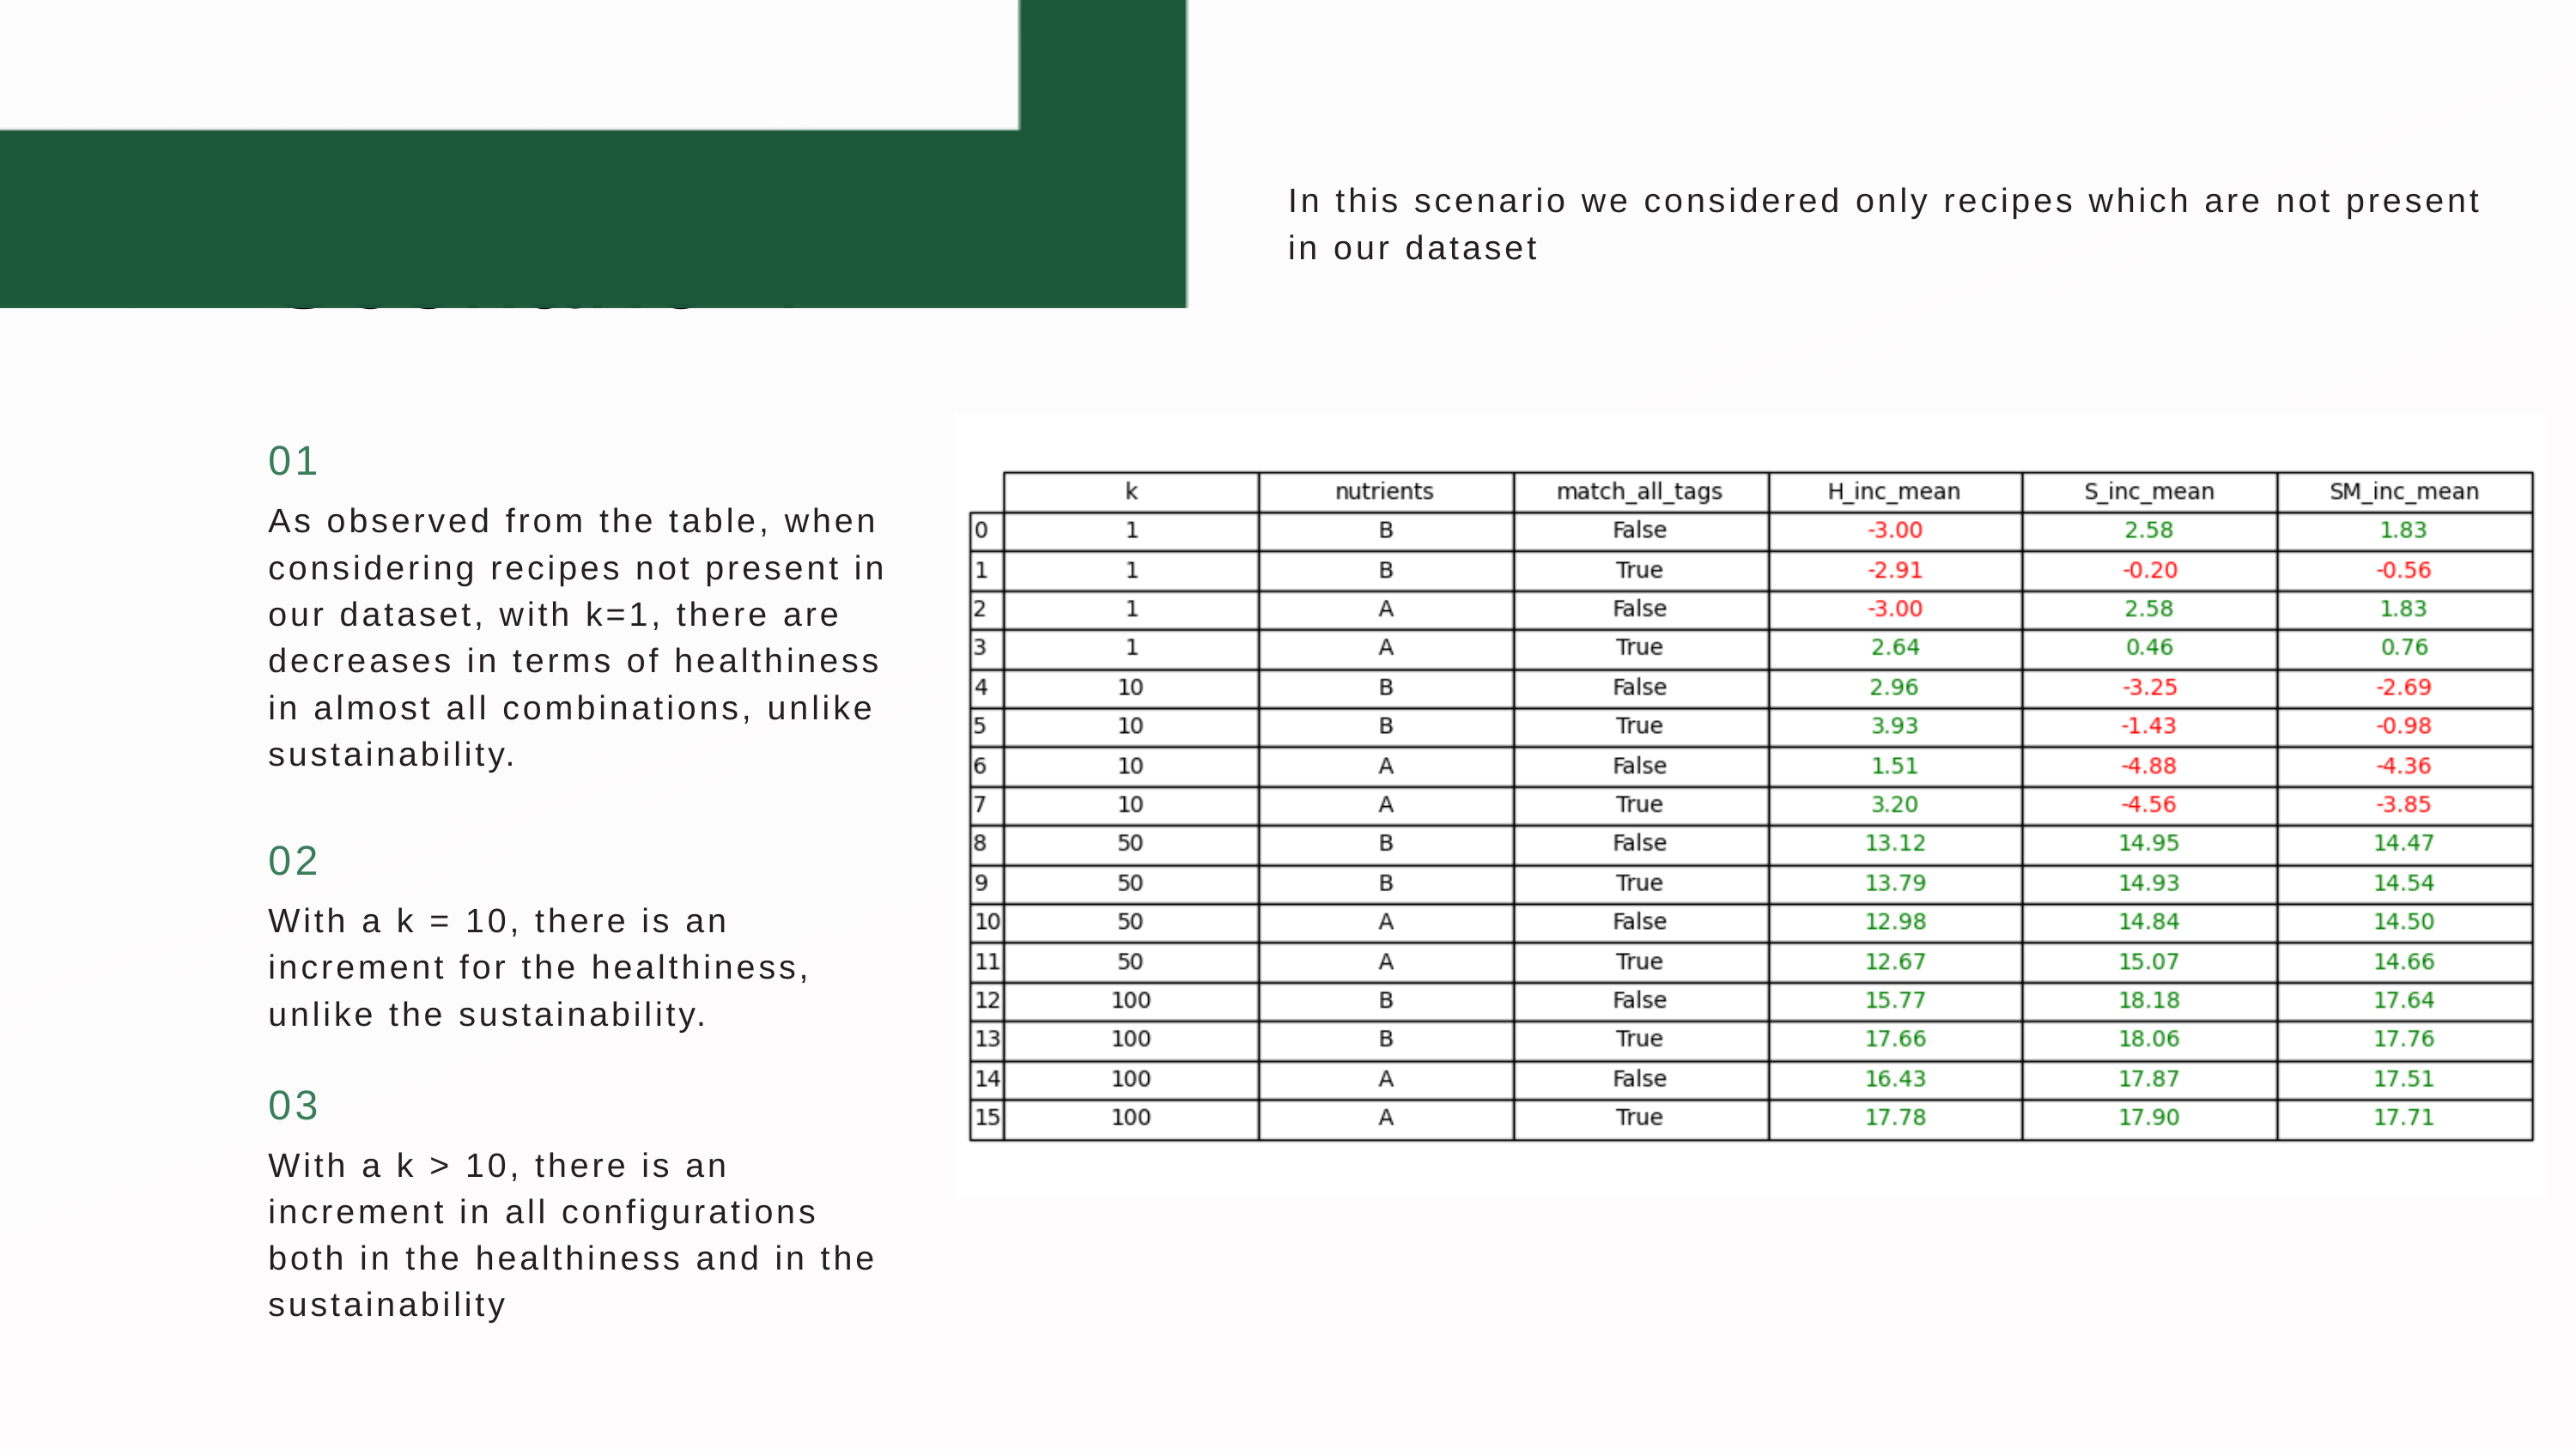

In this scenario we considered only recipes which are not present in our dataset
Scenario 4

01
As observed from the table, when considering recipes not present in our dataset, with k=1, there are decreases in terms of healthiness in almost all combinations, unlike sustainability.
02
With a k = 10, there is an increment for the healthiness, unlike the sustainability.
03
With a k > 10, there is an increment in all configurations both in the healthiness and in the sustainability